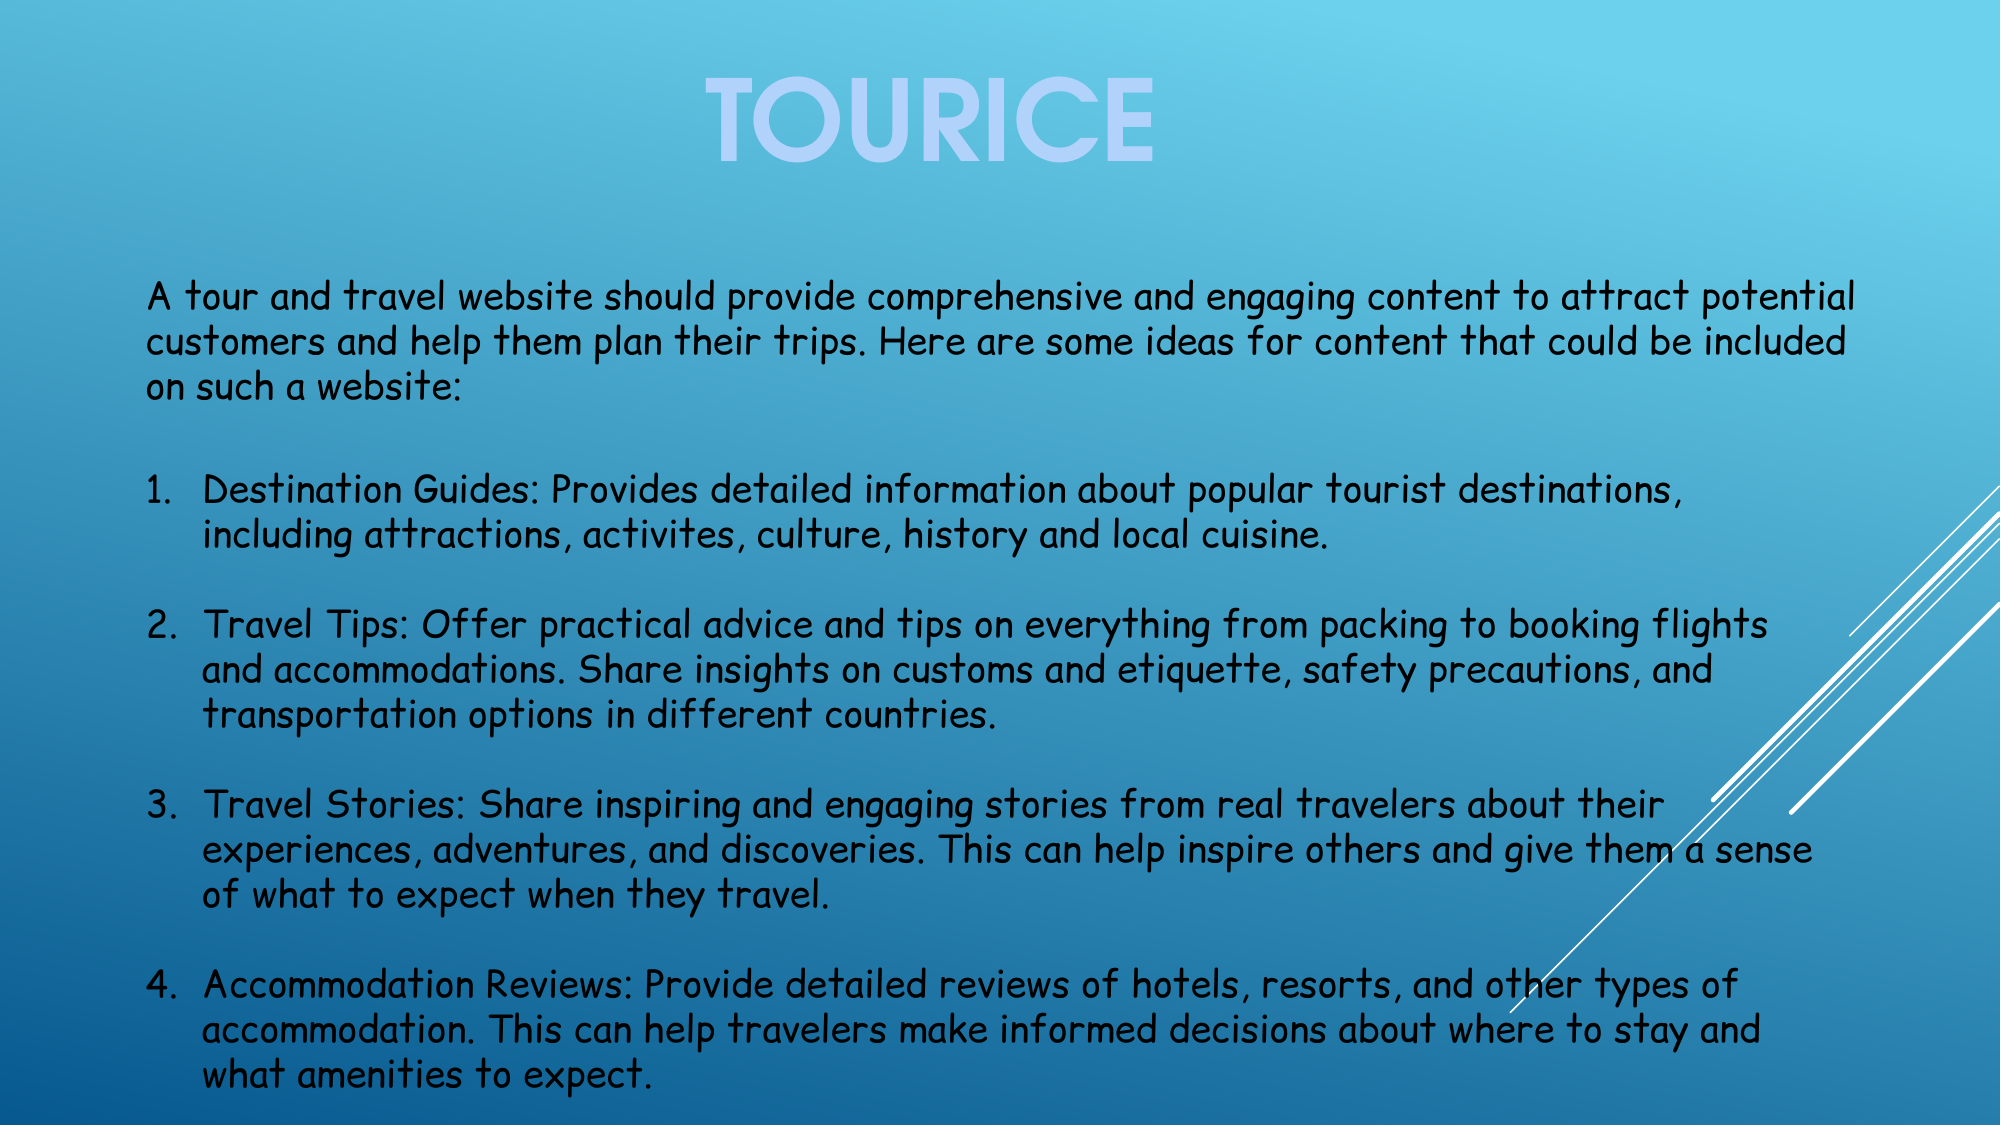

TOURICE
A tour and travel website should provide comprehensive and engaging content to attract potential customers and help them plan their trips. Here are some ideas for content that could be included on such a website:

Destination Guides: Provides detailed information about popular tourist destinations, including attractions, activites, culture, history and local cuisine.

Travel Tips: Offer practical advice and tips on everything from packing to booking flights and accommodations. Share insights on customs and etiquette, safety precautions, and transportation options in different countries.

Travel Stories: Share inspiring and engaging stories from real travelers about their experiences, adventures, and discoveries. This can help inspire others and give them a sense of what to expect when they travel.

Accommodation Reviews: Provide detailed reviews of hotels, resorts, and other types of accommodation. This can help travelers make informed decisions about where to stay and what amenities to expect.